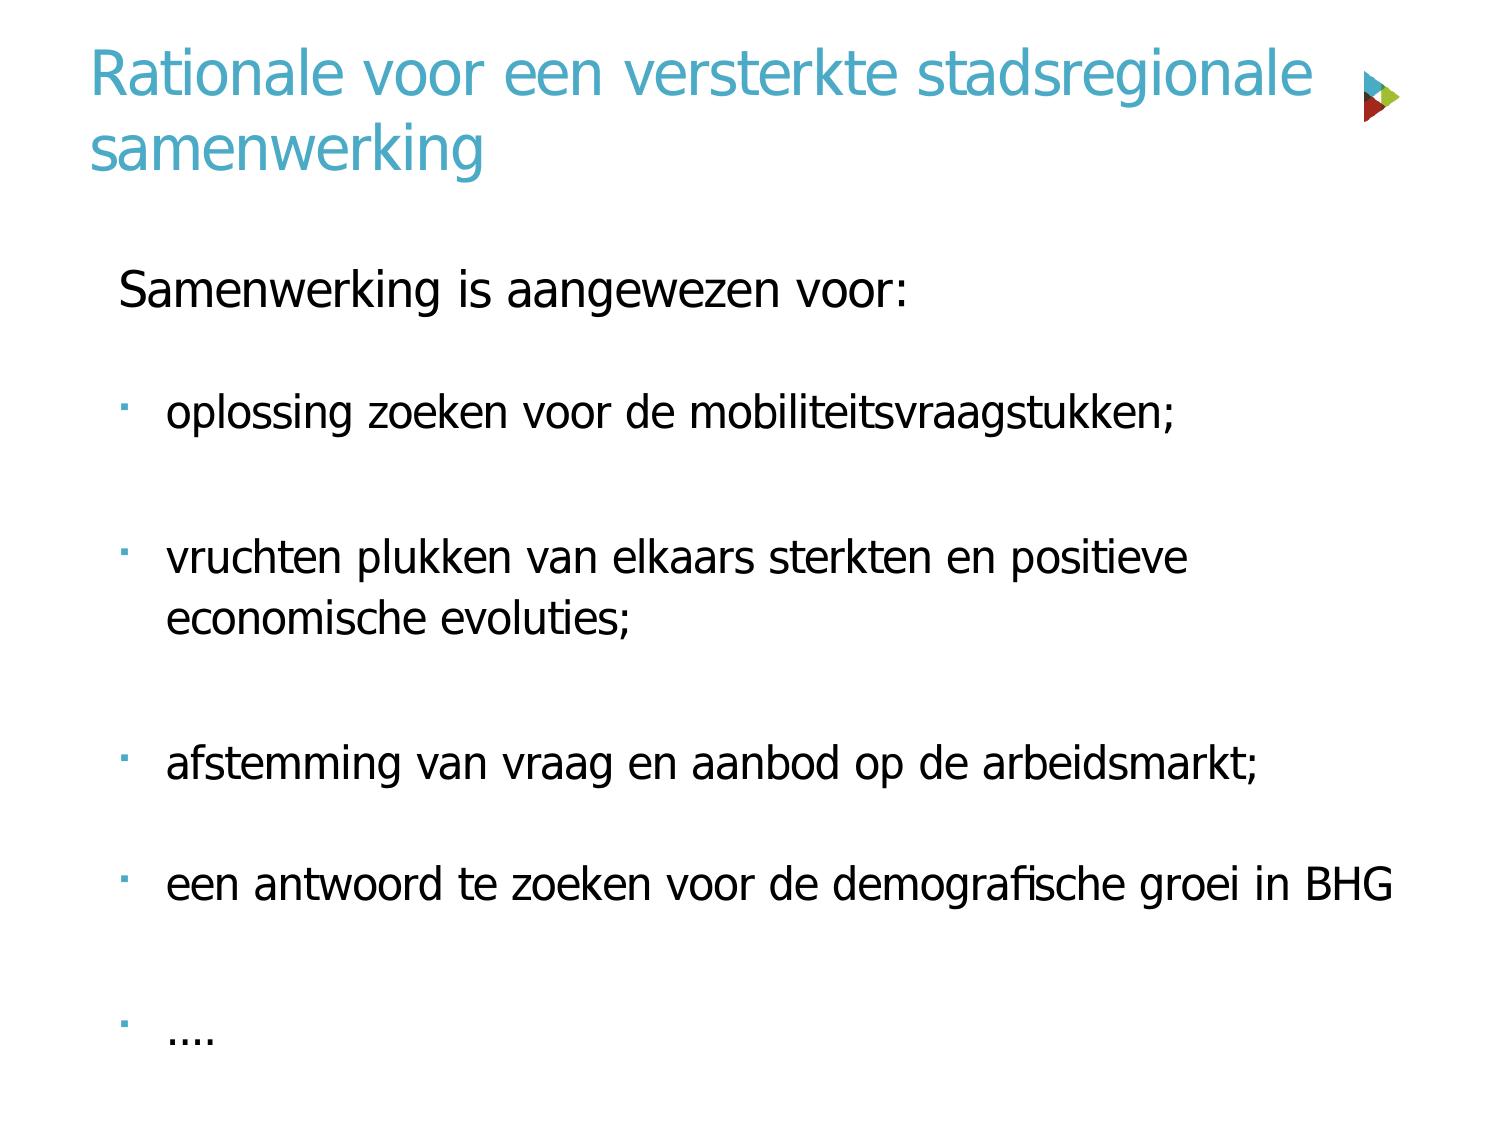

# Rationale voor een versterkte stadsregionale samenwerking
Samenwerking is aangewezen voor:

oplossing zoeken voor de mobiliteitsvraagstukken;

vruchten plukken van elkaars sterkten en positieve economische evoluties;

afstemming van vraag en aanbod op de arbeidsmarkt;

een antwoord te zoeken voor de demografische groei in BHG

….